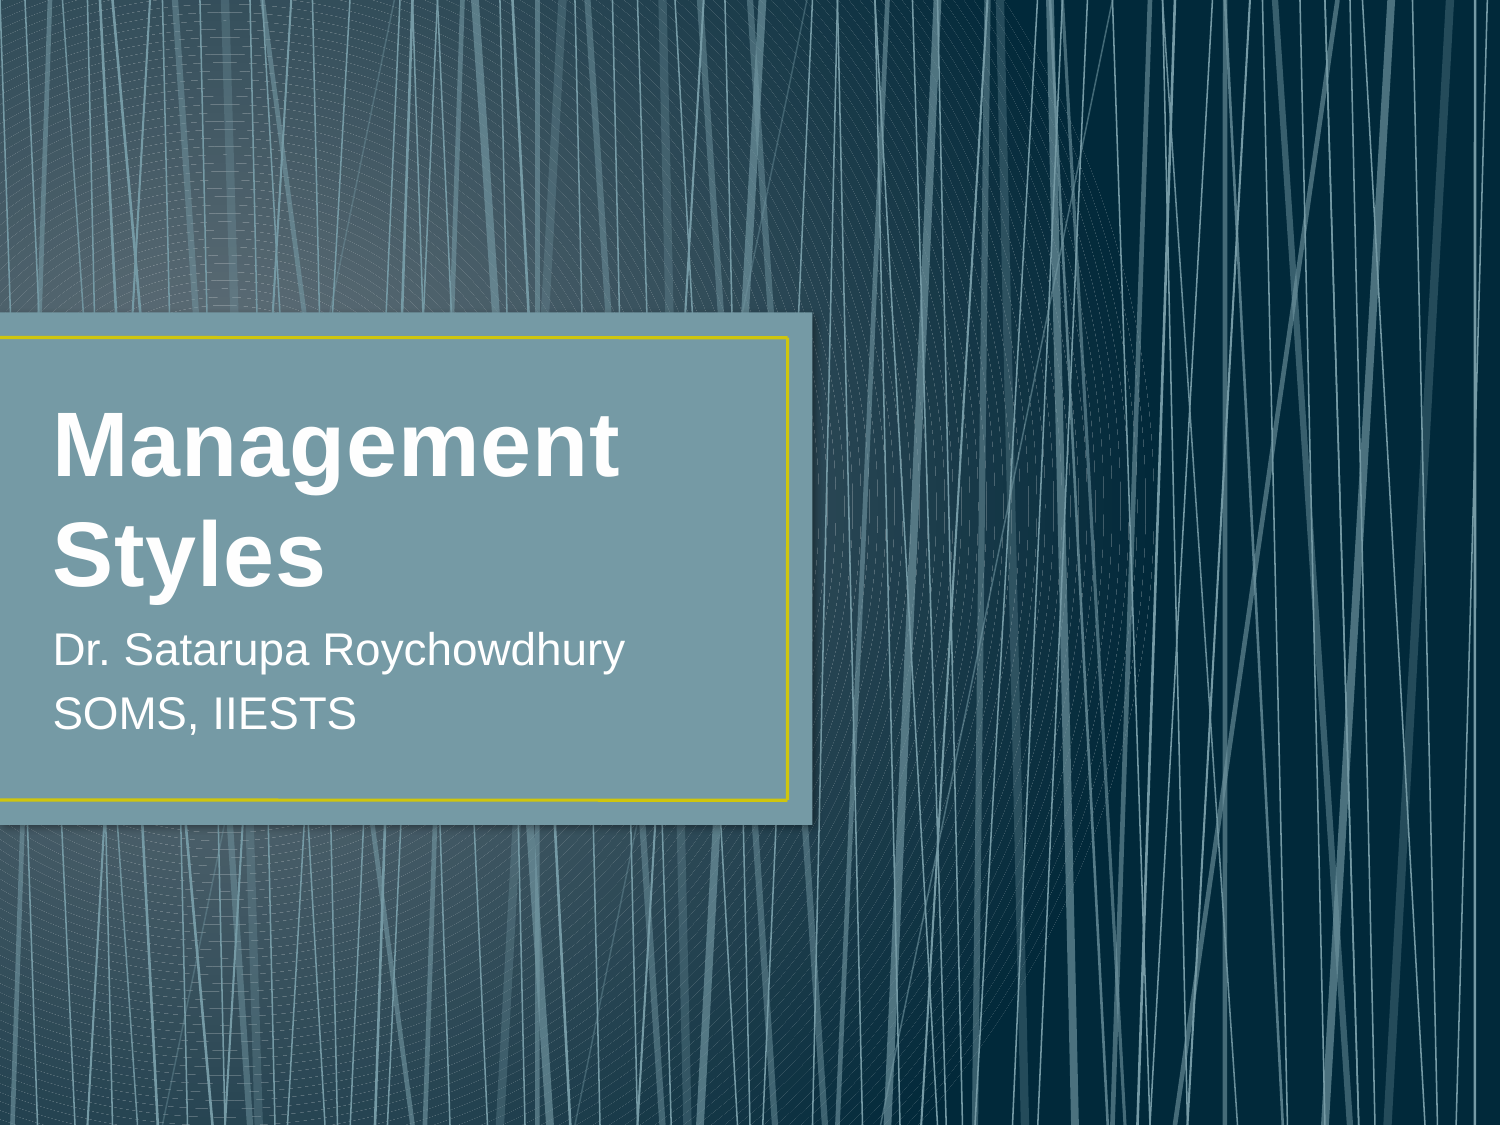

# Management Styles
Dr. Satarupa Roychowdhury
SOMS, IIESTS